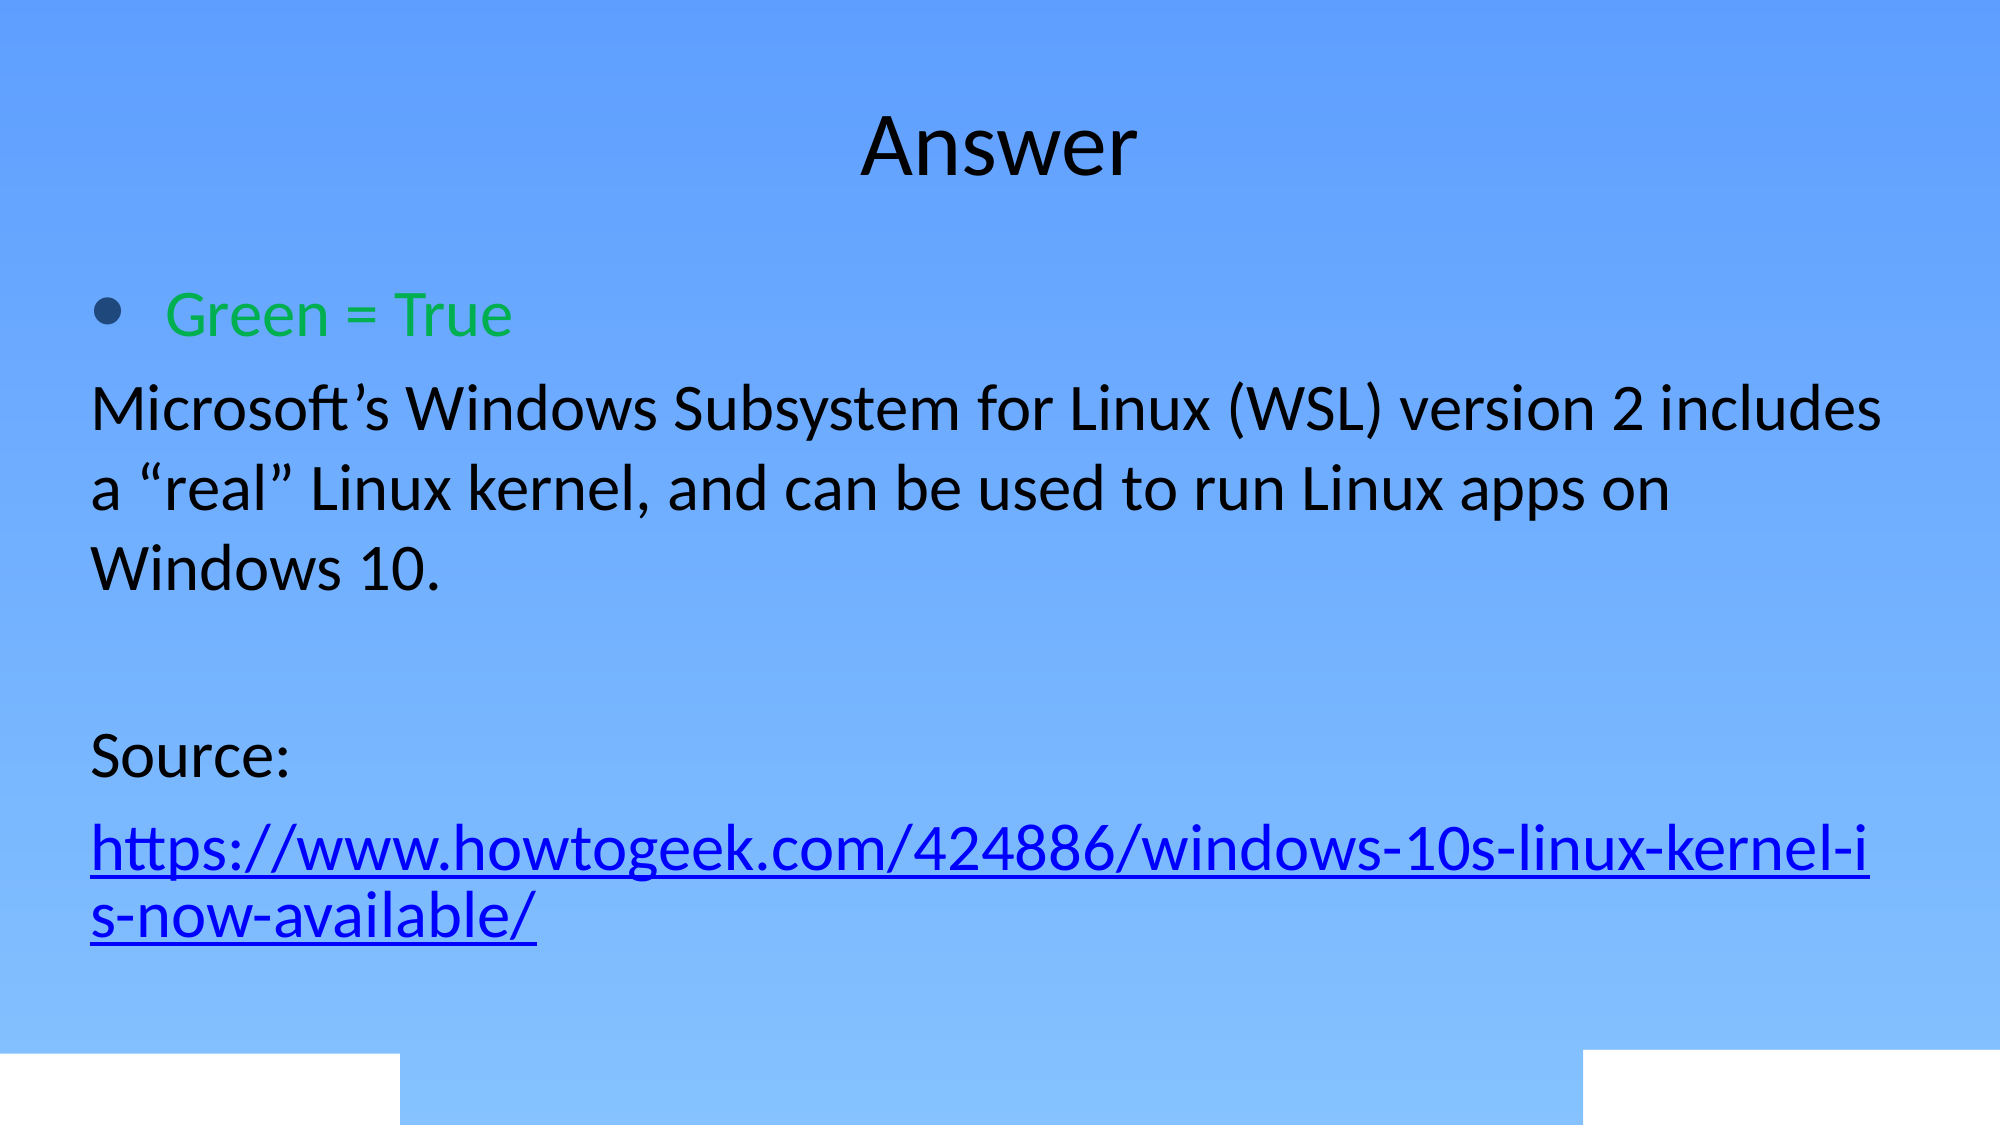

# Answer
Green = True
Microsoft’s Windows Subsystem for Linux (WSL) version 2 includes a “real” Linux kernel, and can be used to run Linux apps on Windows 10.

Source:
https://www.howtogeek.com/424886/windows-10s-linux-kernel-is-now-available/